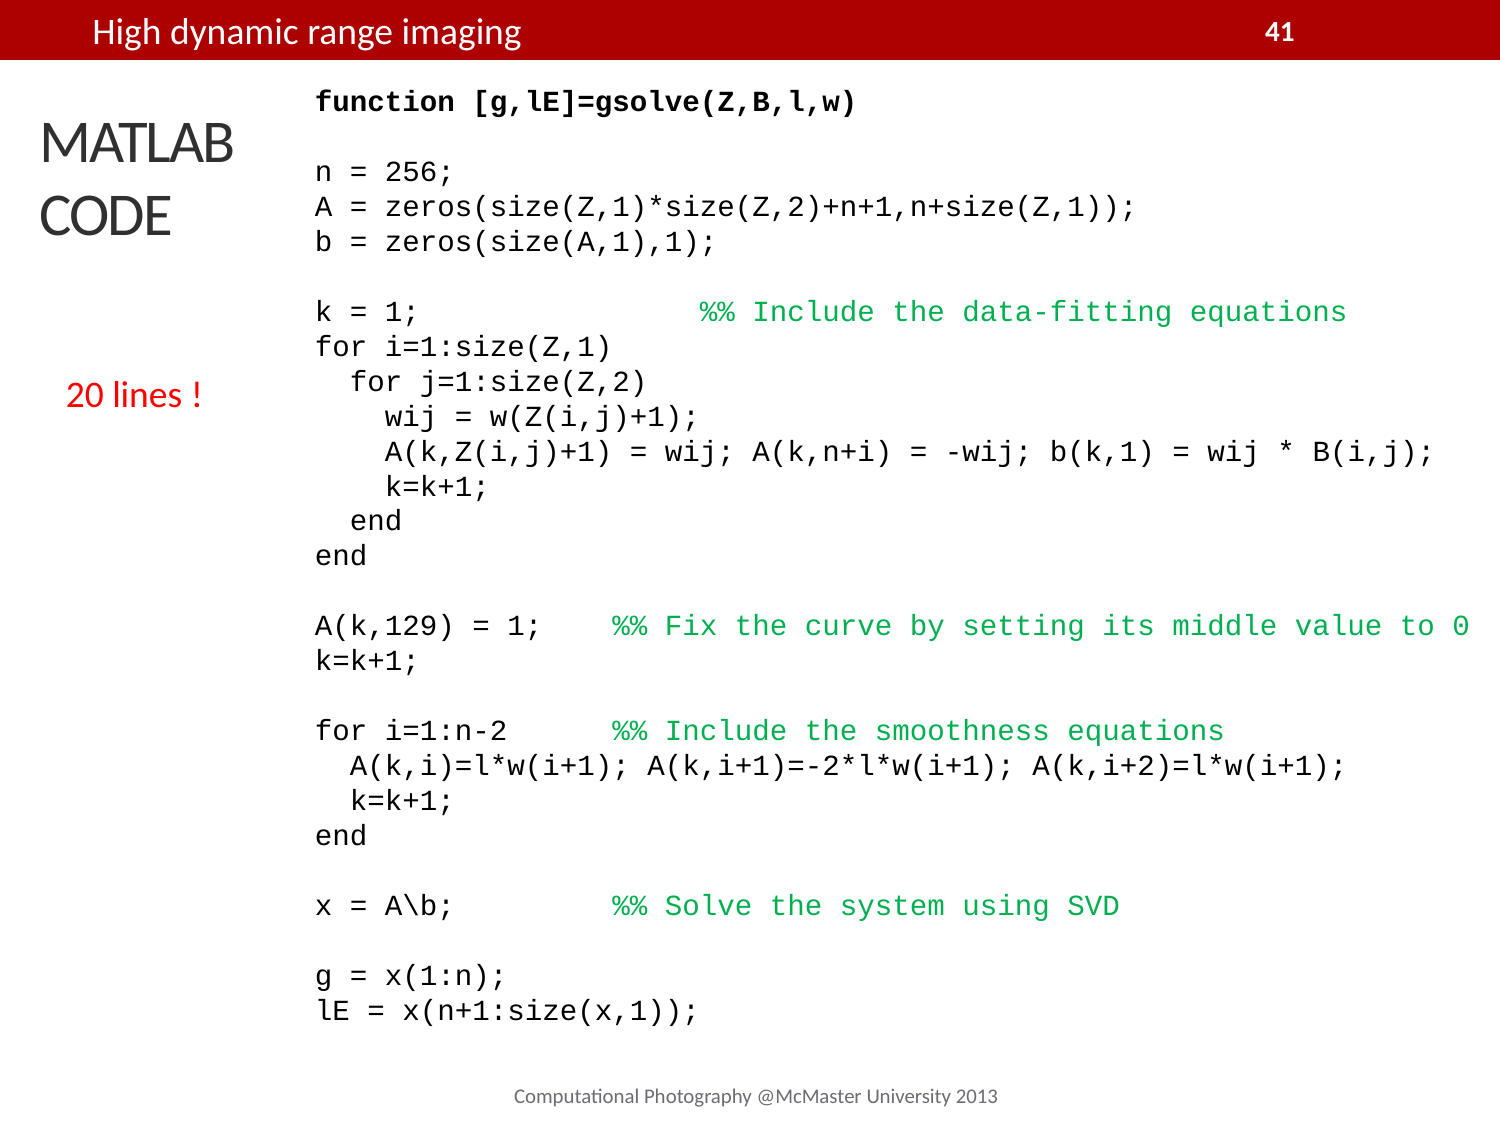

High dynamic range imaging
41
function [g,lE]=gsolve(Z,B,l,w)

n = 256;
A = zeros(size(Z,1)*size(Z,2)+n+1,n+size(Z,1));
b = zeros(size(A,1),1);

k = 1;                %% Include the data-fitting equations
for i=1:size(Z,1)
  for j=1:size(Z,2)
    wij = w(Z(i,j)+1);
    A(k,Z(i,j)+1) = wij; A(k,n+i) = -wij; b(k,1) = wij * B(i,j);
    k=k+1;
  end
end

A(k,129) = 1;    %% Fix the curve by setting its middle value to 0
k=k+1;

for i=1:n-2      %% Include the smoothness equations
  A(k,i)=l*w(i+1); A(k,i+1)=-2*l*w(i+1); A(k,i+2)=l*w(i+1);
  k=k+1;
end

x = A\b;         %% Solve the system using SVD

g = x(1:n);
lE = x(n+1:size(x,1));
# MATLAB CODE
20 lines !